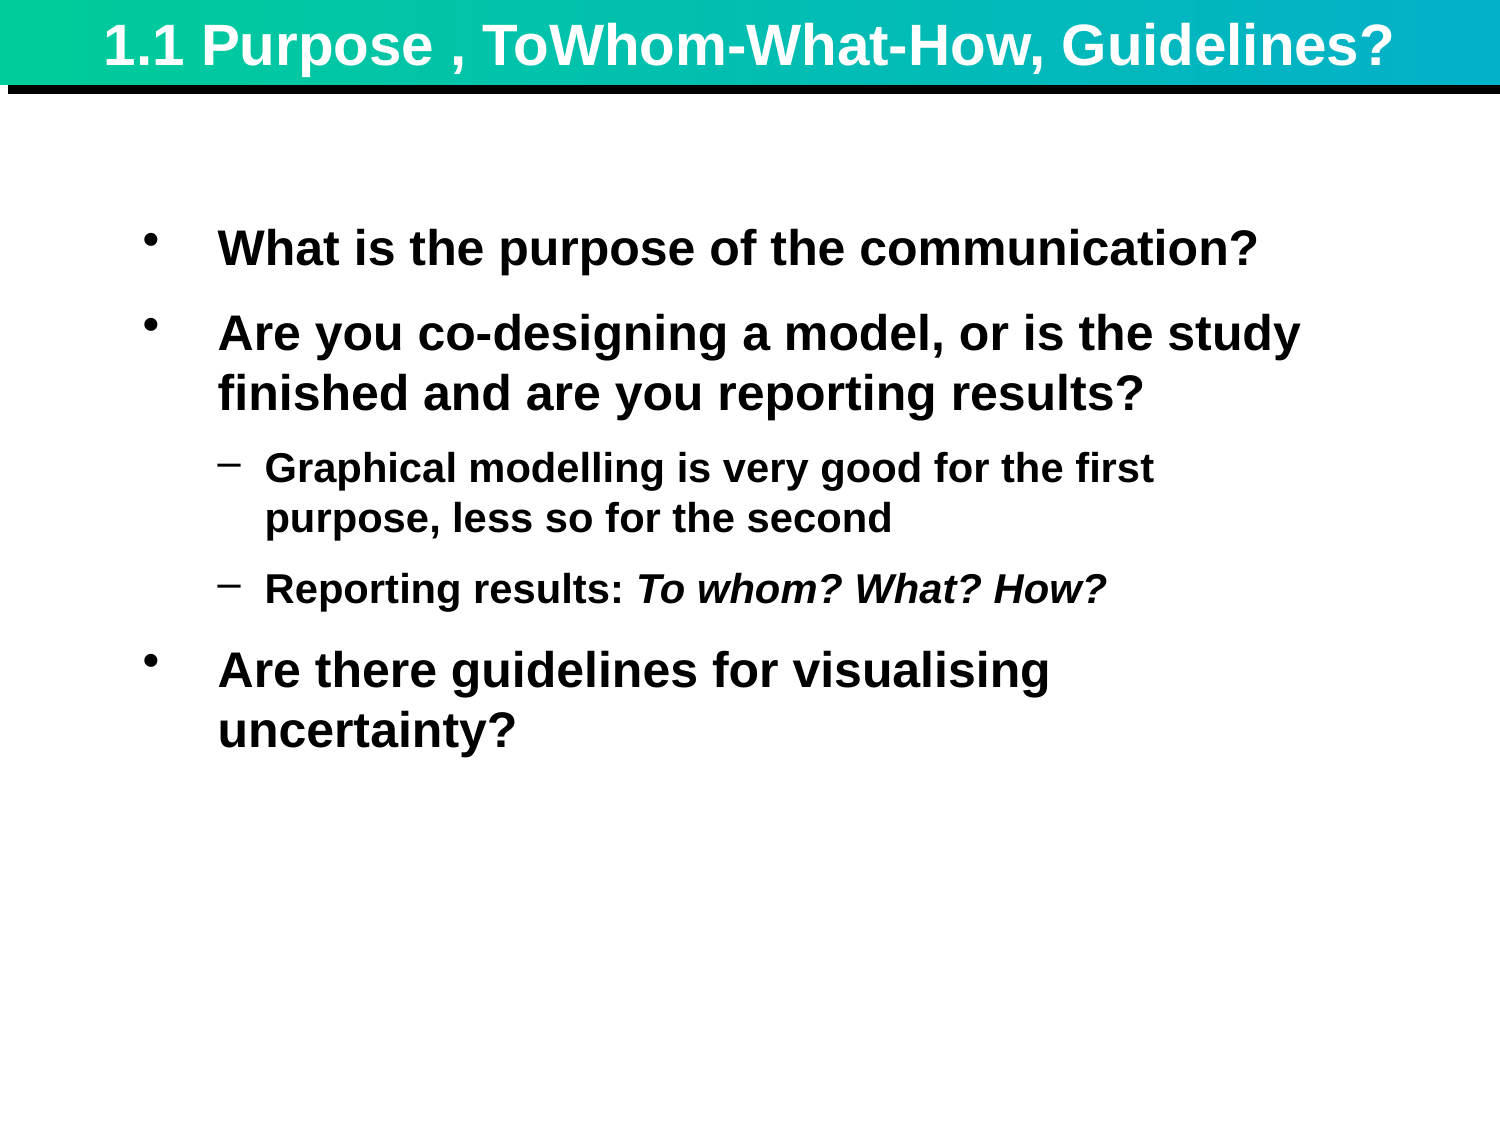

Decision-support
# 1.1 Purpose , ToWhom-What-How, Guidelines?
What is the purpose of the communication?
Are you co-designing a model, or is the study finished and are you reporting results?
Graphical modelling is very good for the first purpose, less so for the second
Reporting results: To whom? What? How?
Are there guidelines for visualising uncertainty?